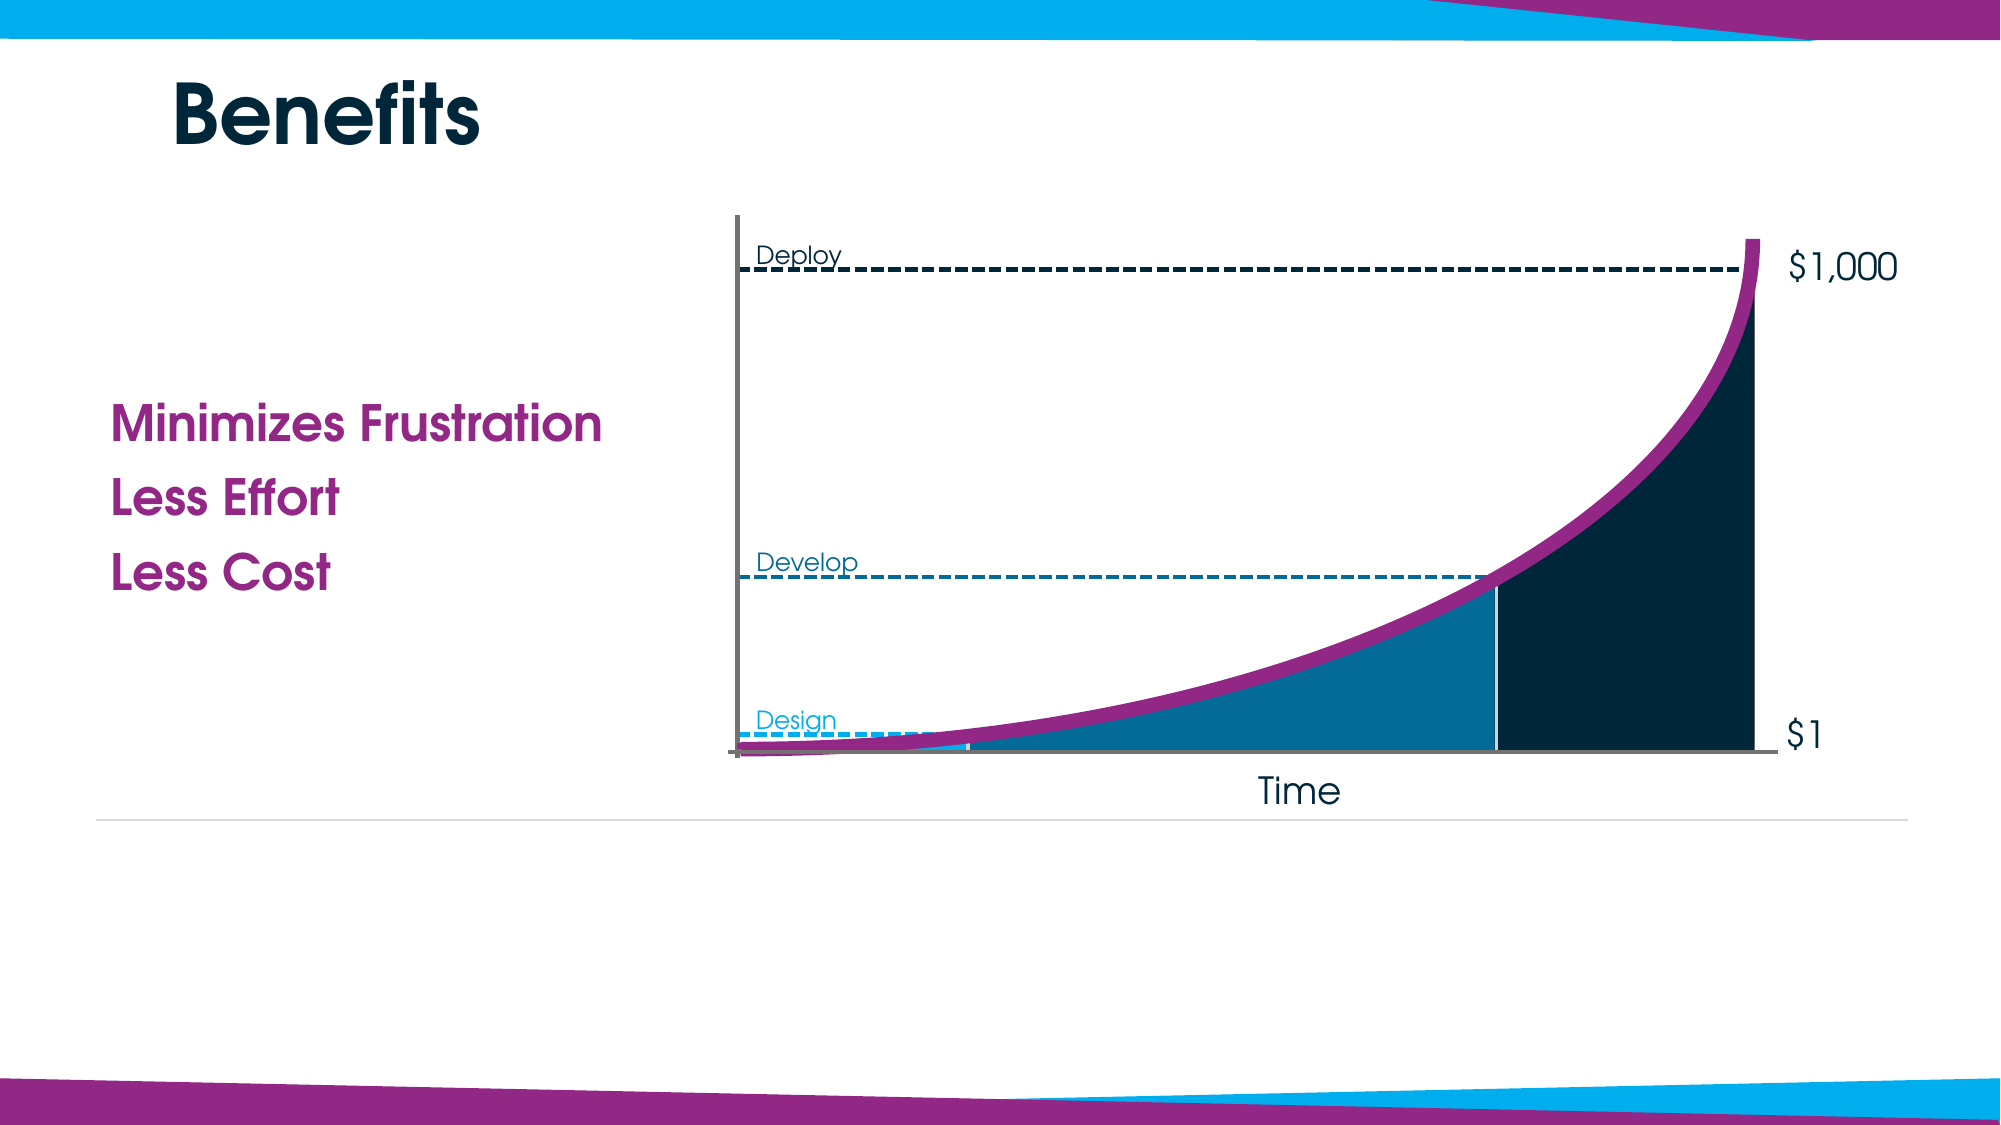

Benefits
Deploy
$1,000

Develop

Design
$1

Time
Minimizes Issues
Minimizes Frustration
Less Effort
Less Cost
Less Effort
Less Cost